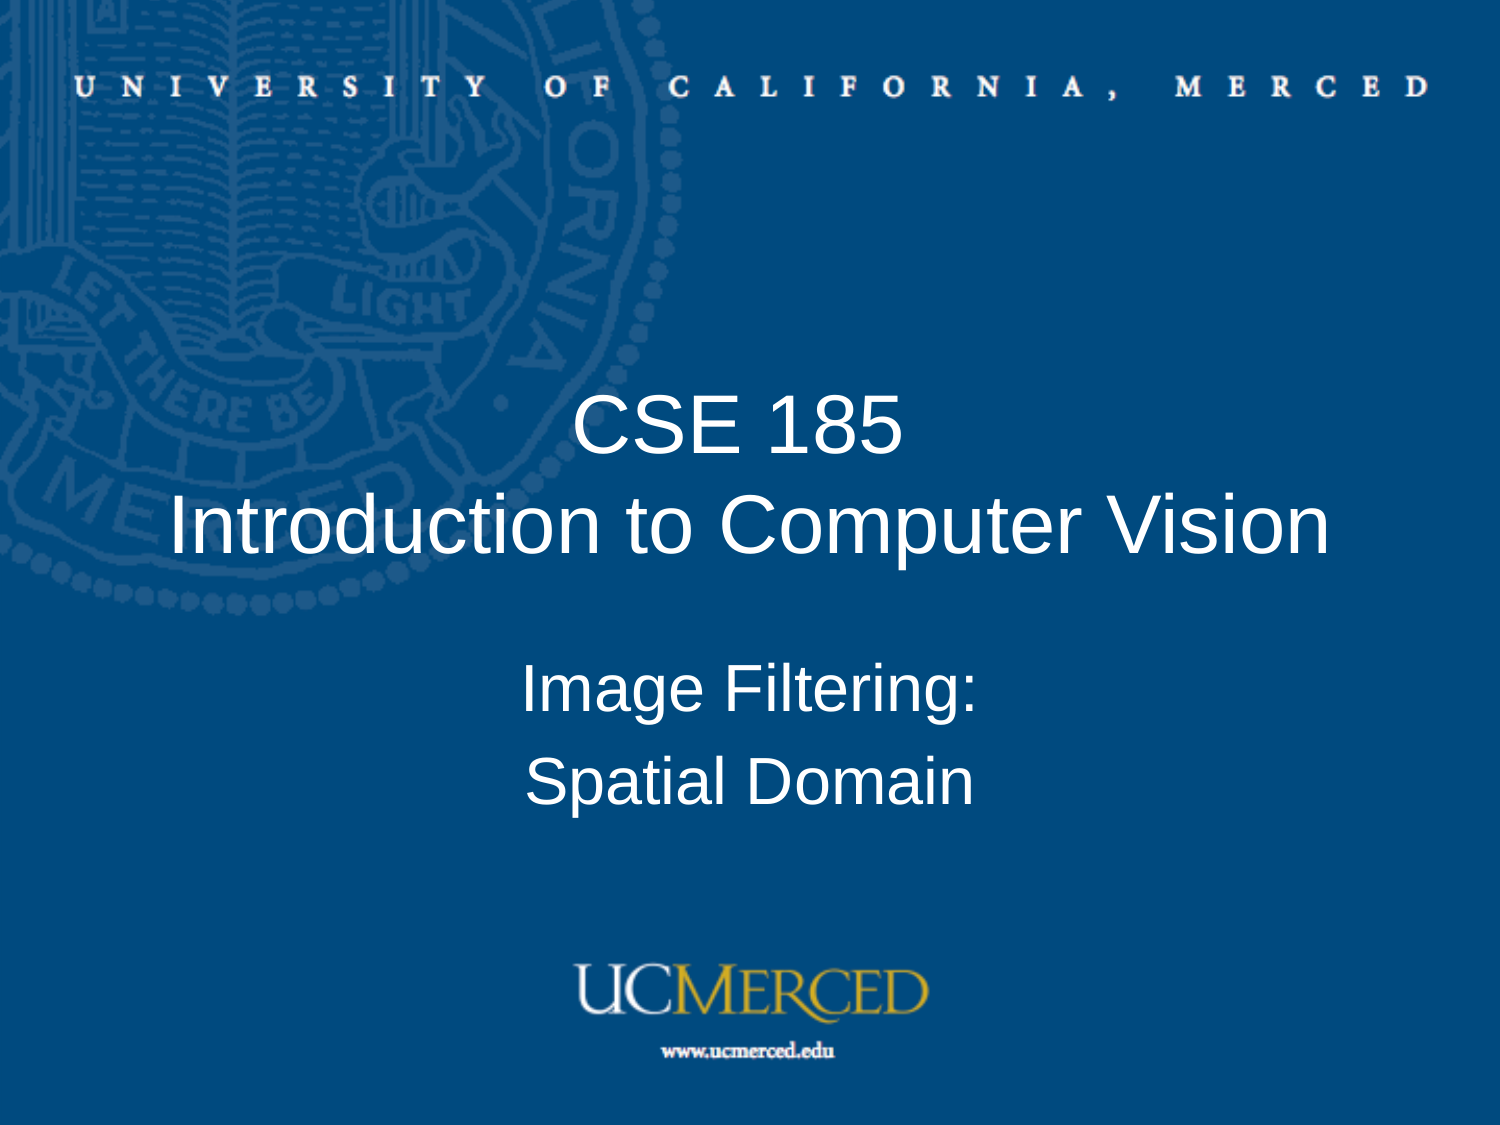

# CSE 185 Introduction to Computer Vision
Image Filtering:
Spatial Domain